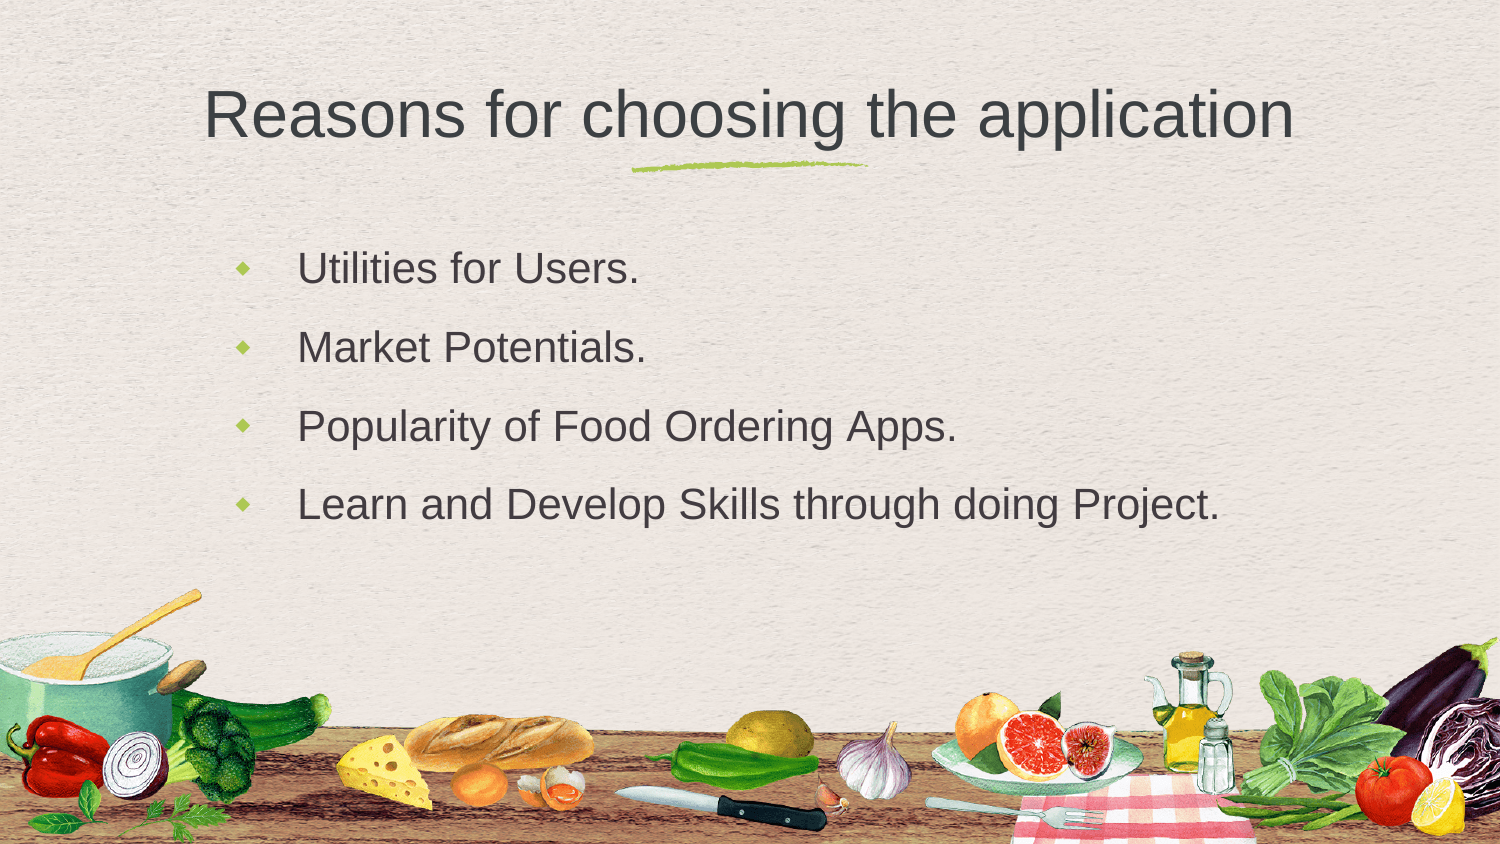

# Reasons for choosing the application
Utilities for Users.
Market Potentials.
Popularity of Food Ordering Apps.
Learn and Develop Skills through doing Project.